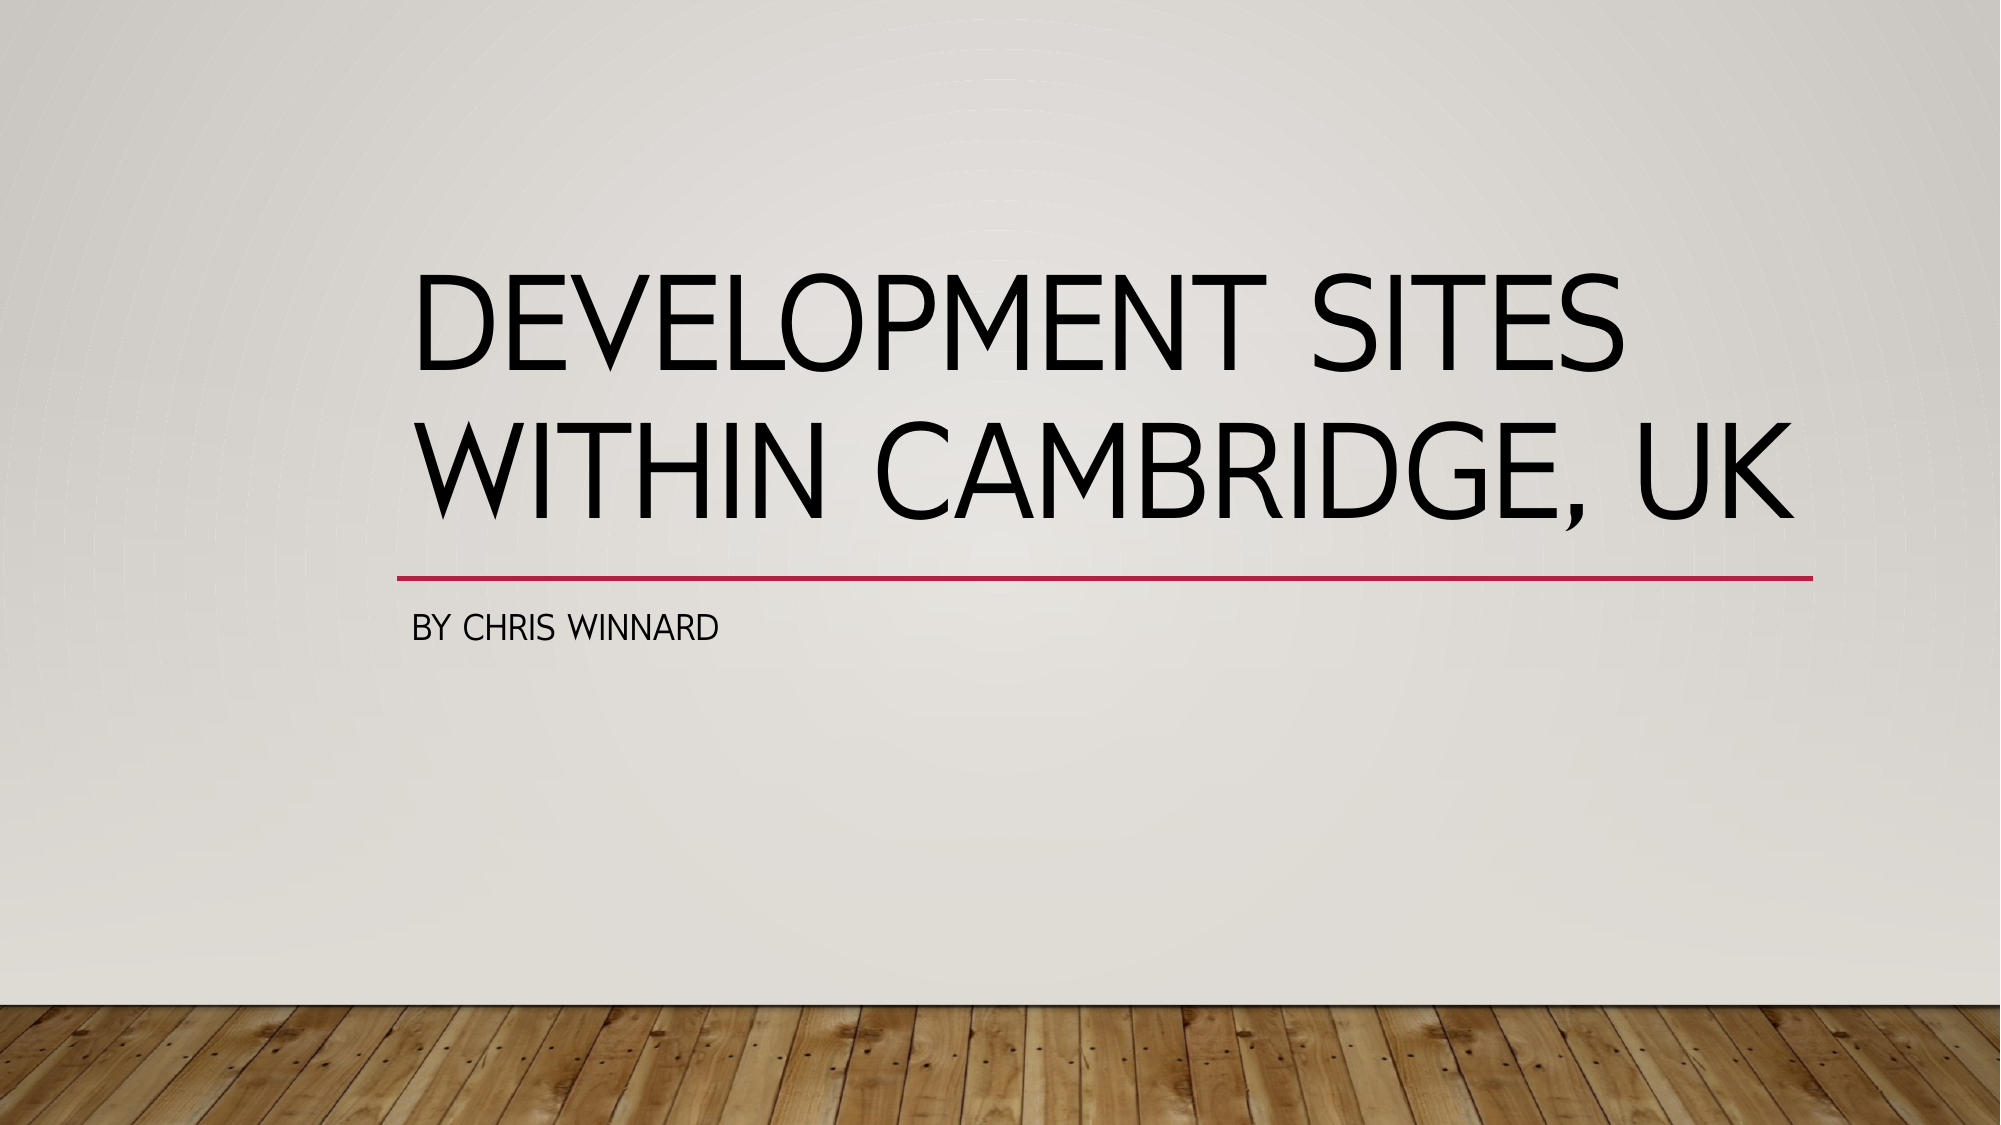

# Development Sites within Cambridge, UK
By Chris Winnard